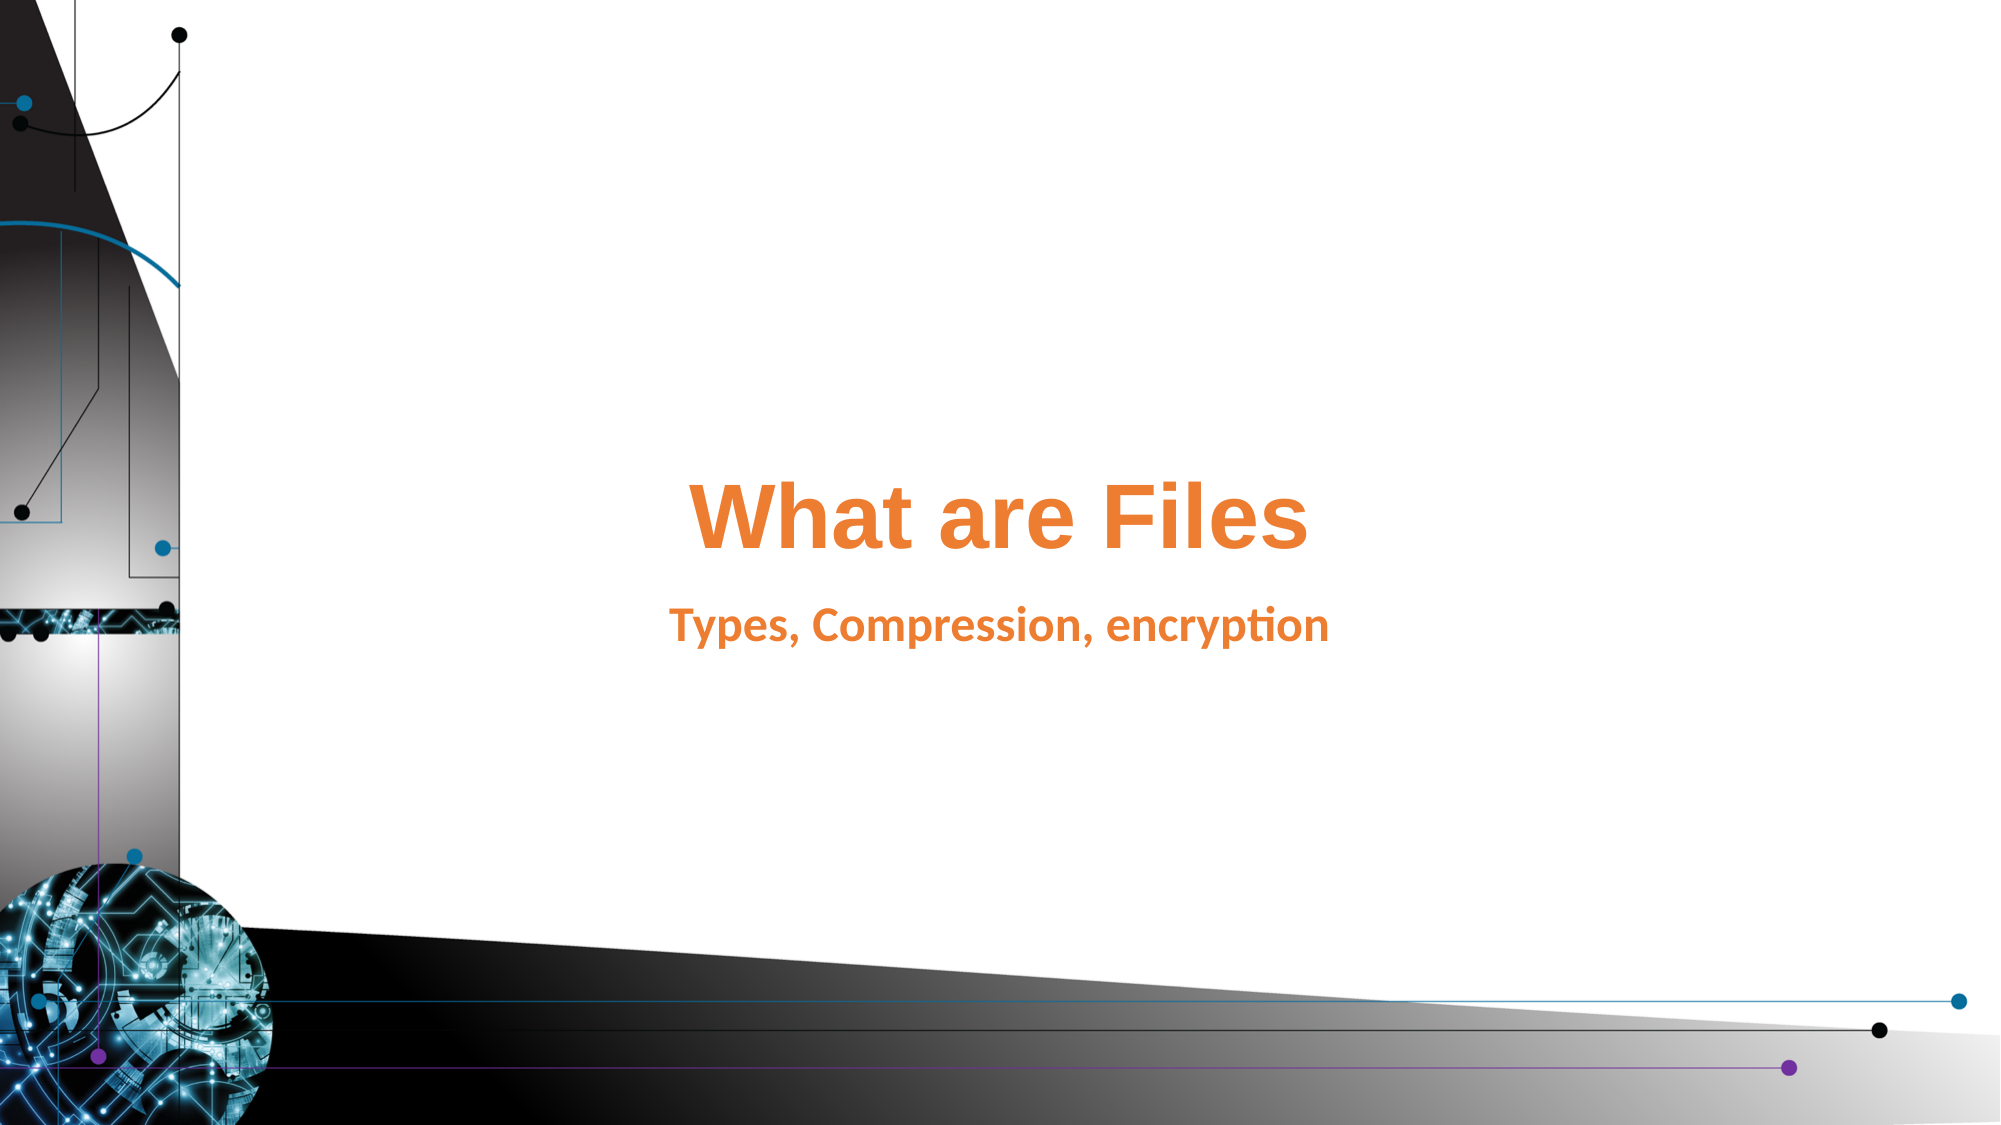

# What are Files
Types, Compression, encryption